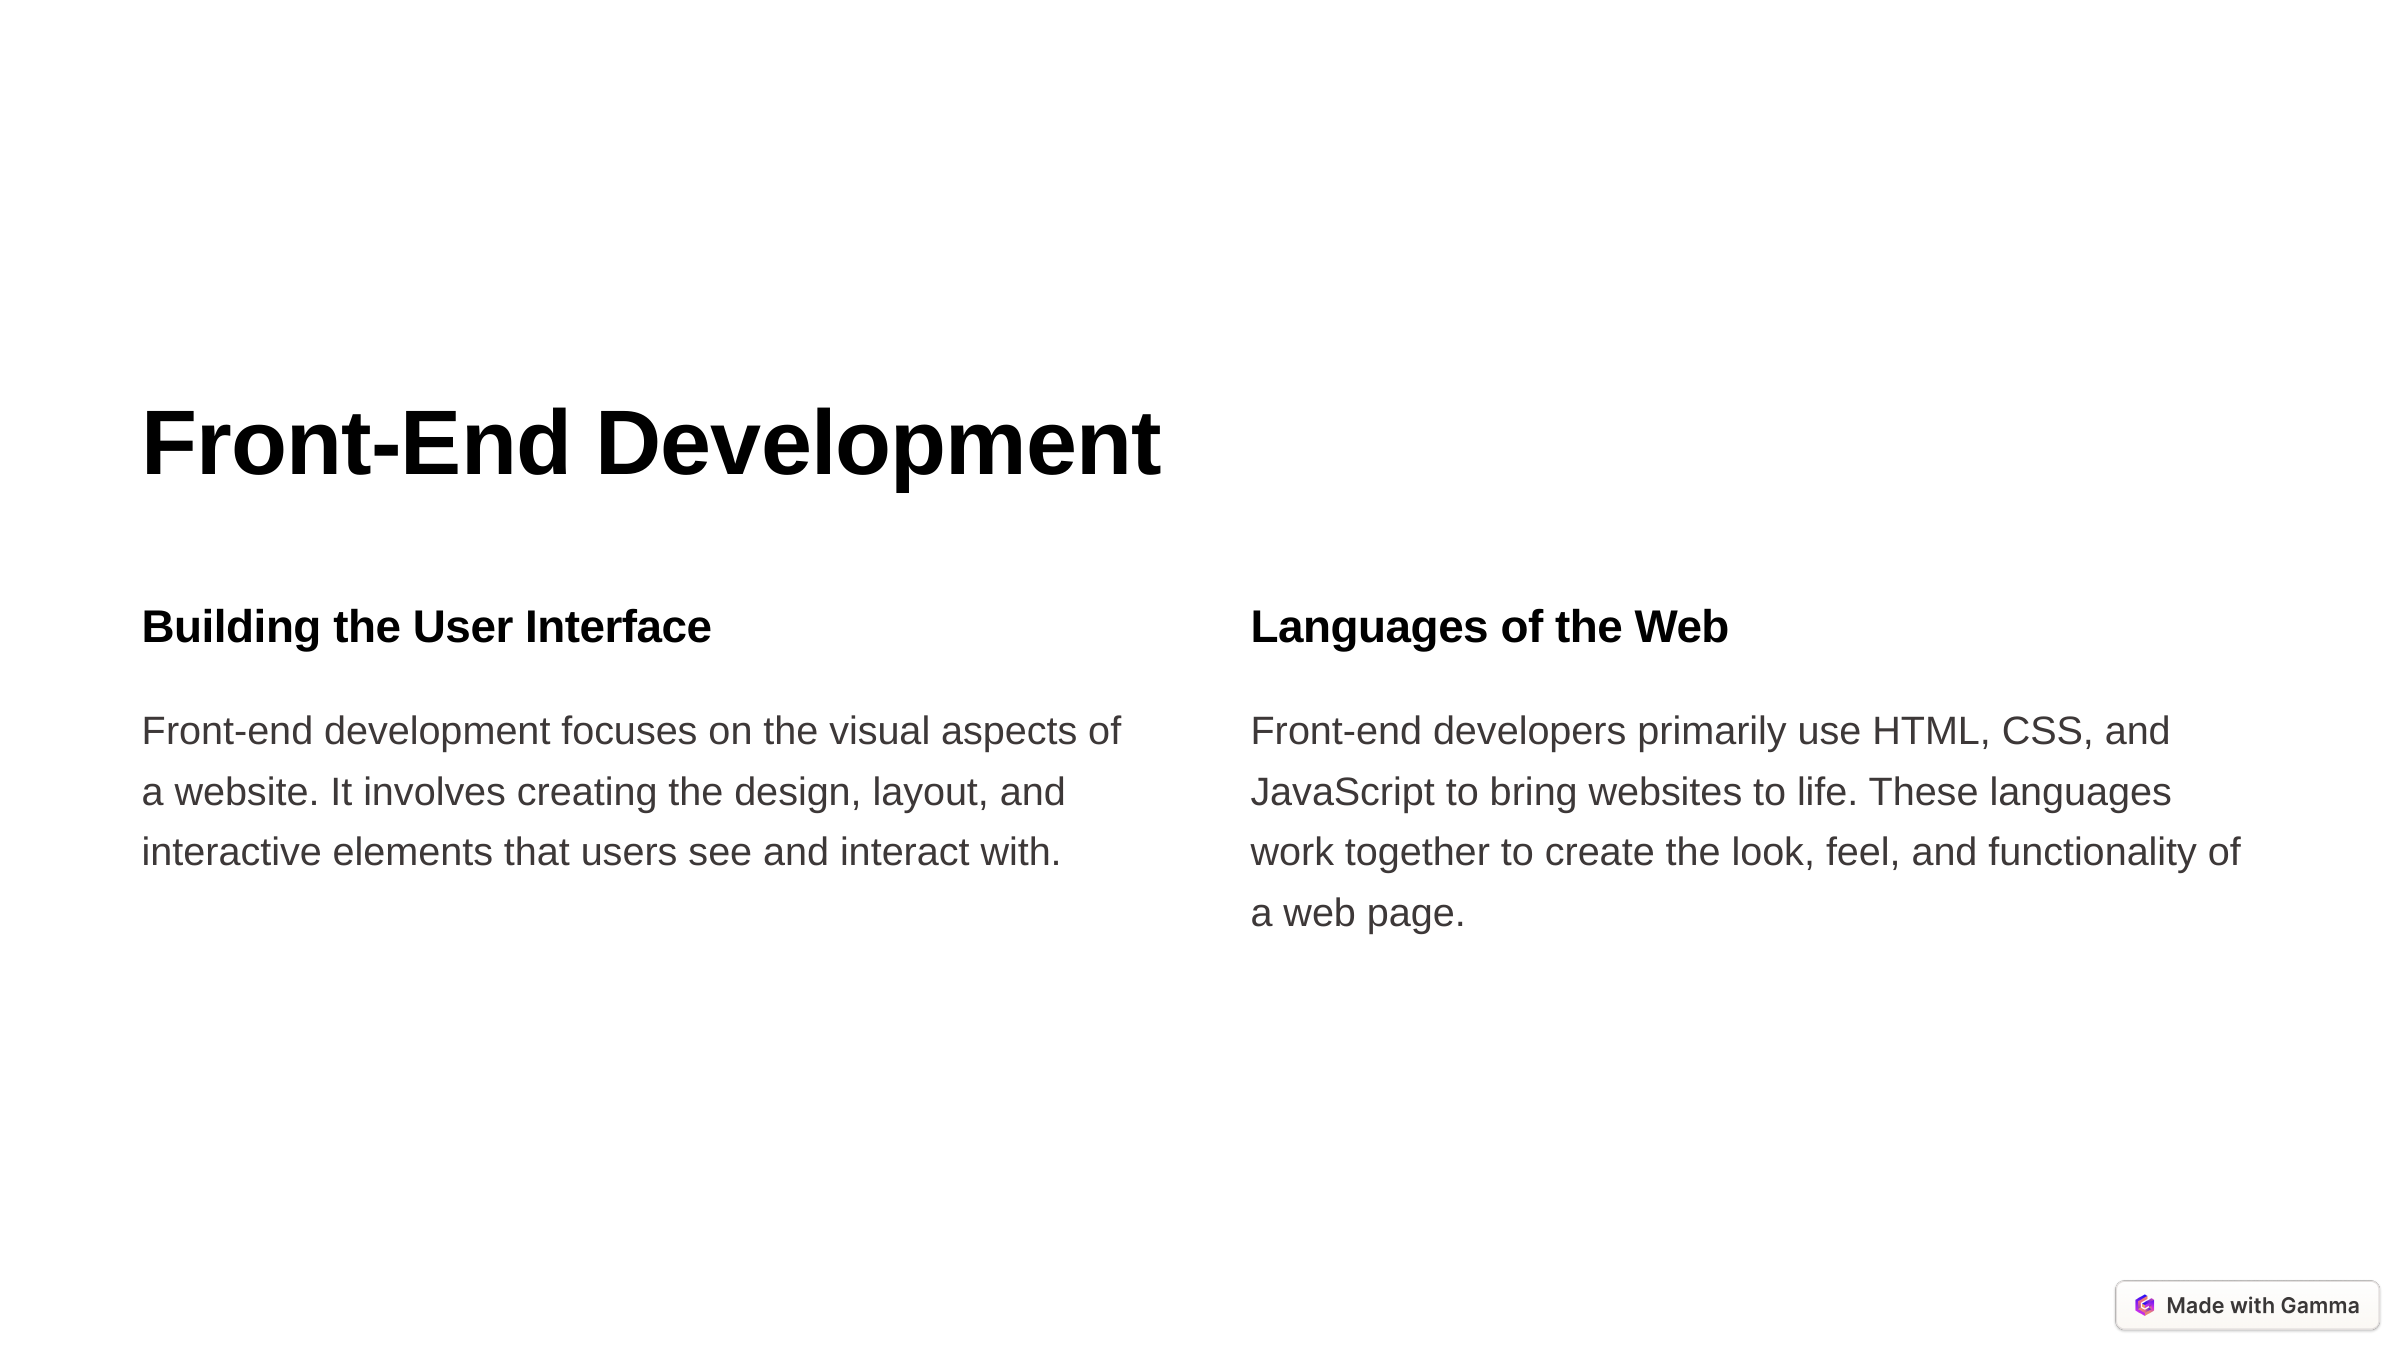

Front-End Development
Building the User Interface
Languages of the Web
Front-end development focuses on the visual aspects of a website. It involves creating the design, layout, and interactive elements that users see and interact with.
Front-end developers primarily use HTML, CSS, and JavaScript to bring websites to life. These languages work together to create the look, feel, and functionality of a web page.